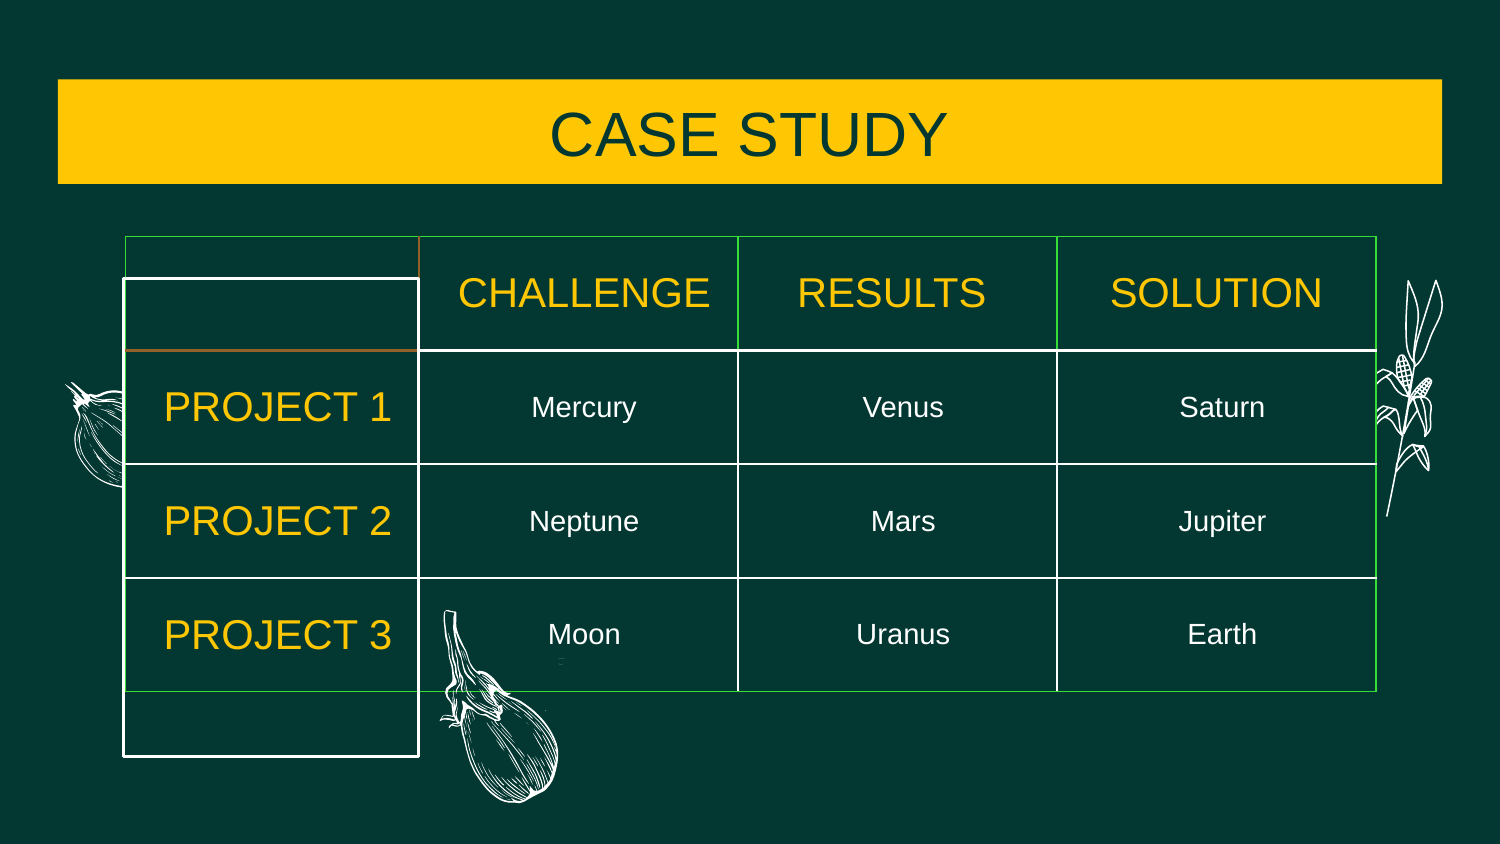

# CASE STUDY
|  | CHALLENGE | RESULTS | SOLUTION |
| --- | --- | --- | --- |
| PROJECT 1 | Mercury | Venus | Saturn |
| PROJECT 2 | Neptune | Mars | Jupiter |
| PROJECT 3 | Moon | Uranus | Earth |